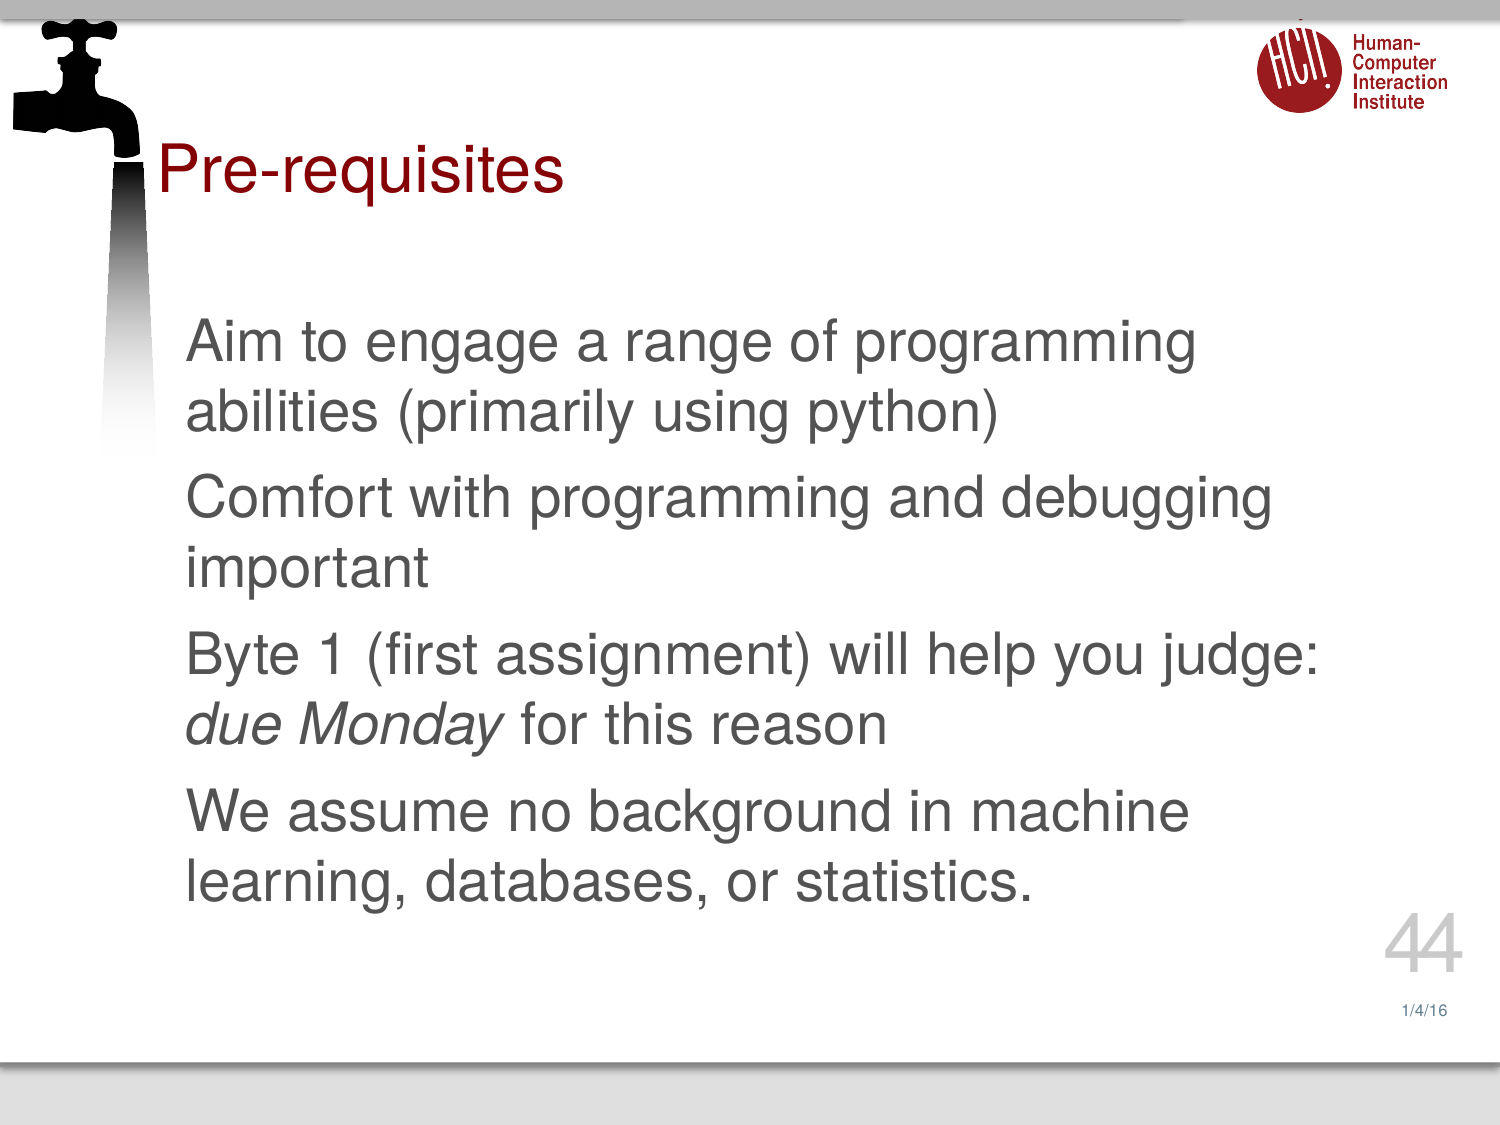

# Pre-requisites
Aim to engage a range of programming abilities (primarily using python)
Comfort with programming and debugging important
Byte 1 (first assignment) will help you judge: due Monday for this reason
We assume no background in machine learning, databases, or statistics.
44
1/4/16